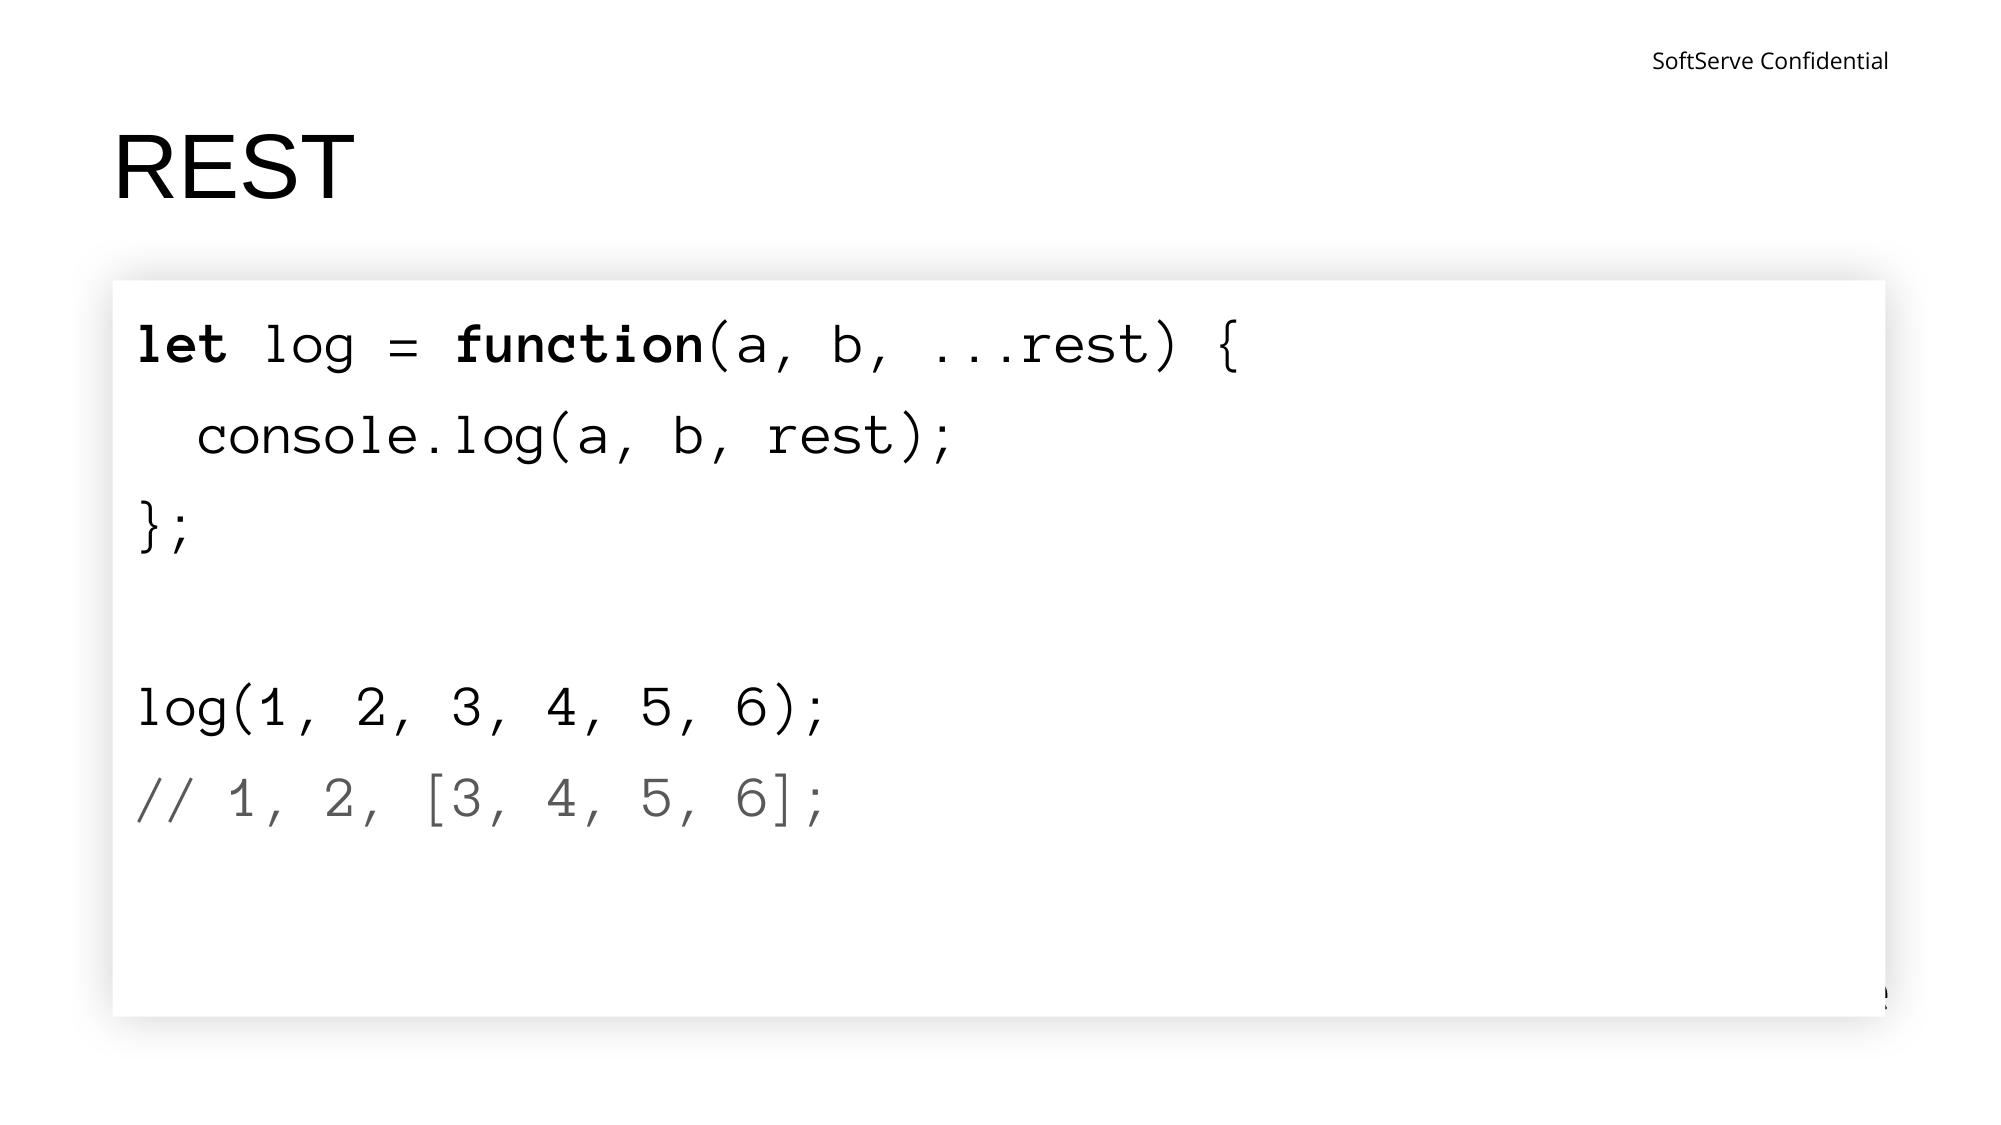

# REST
let log = function(a, b, ...rest) {
  console.log(a, b, rest);
};

log(1, 2, 3, 4, 5, 6);
// 1, 2, [3, 4, 5, 6];